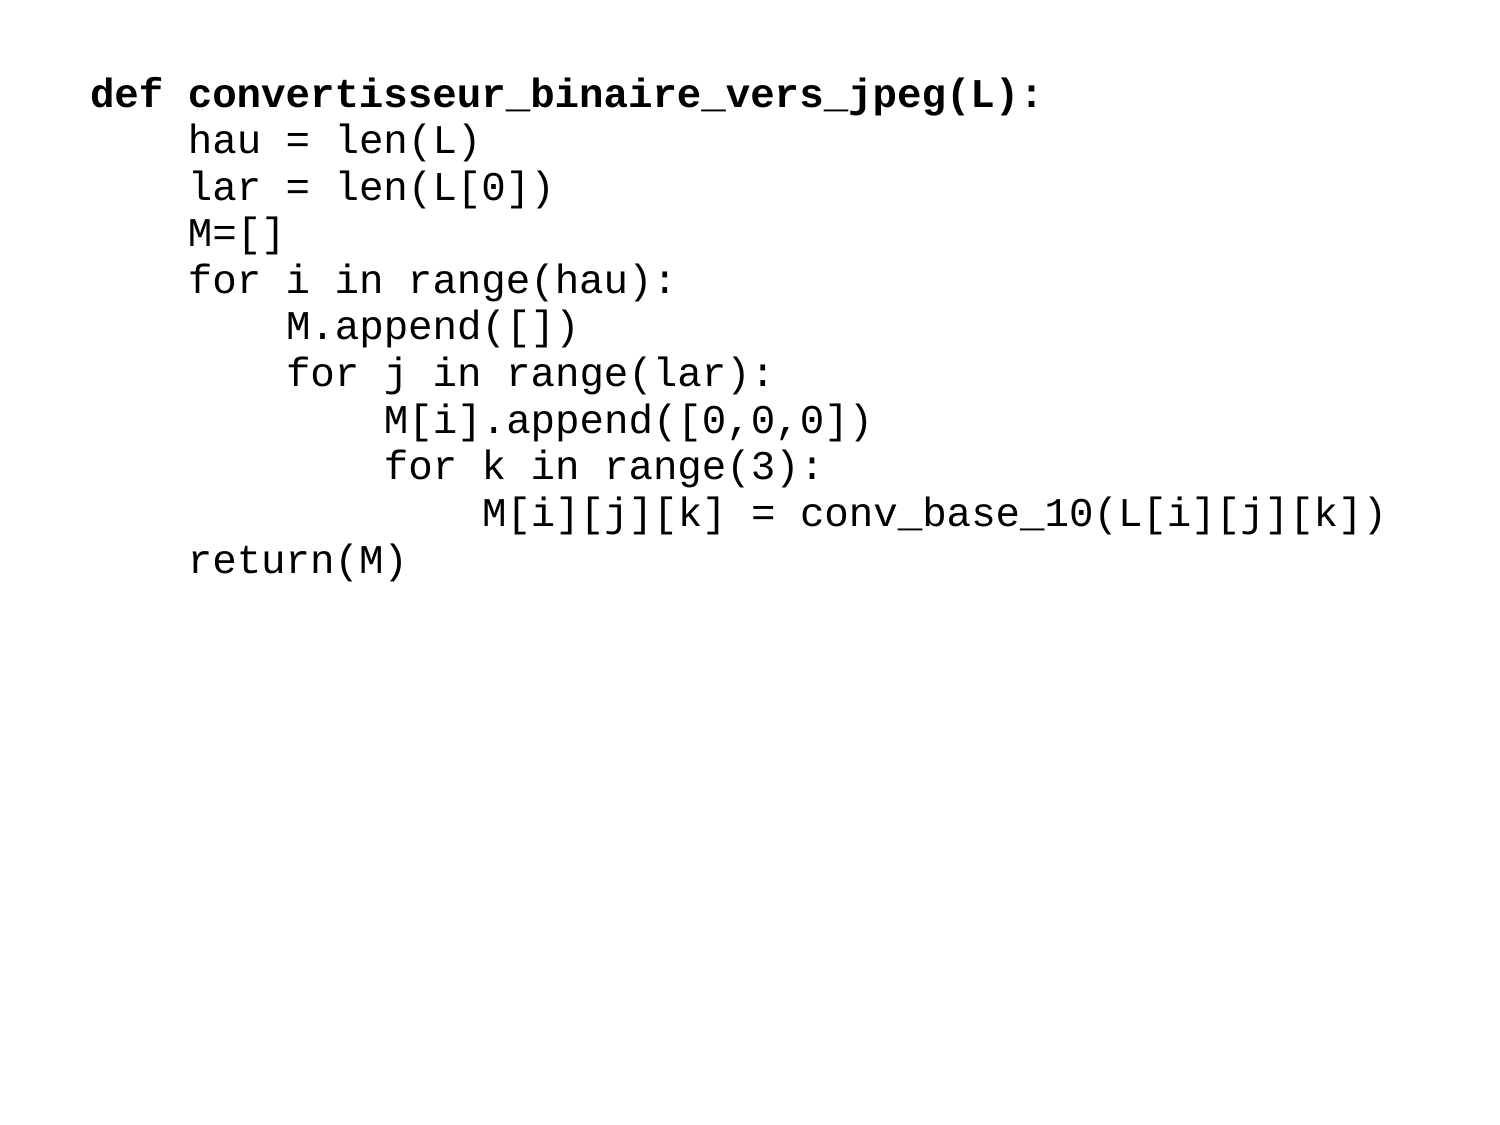

def convertisseur_binaire_vers_jpeg(L):
    hau = len(L)
    lar = len(L[0])
    M=[]
    for i in range(hau):
        M.append([])
        for j in range(lar):
            M[i].append([0,0,0])
            for k in range(3):
                M[i][j][k] = conv_base_10(L[i][j][k])
    return(M)